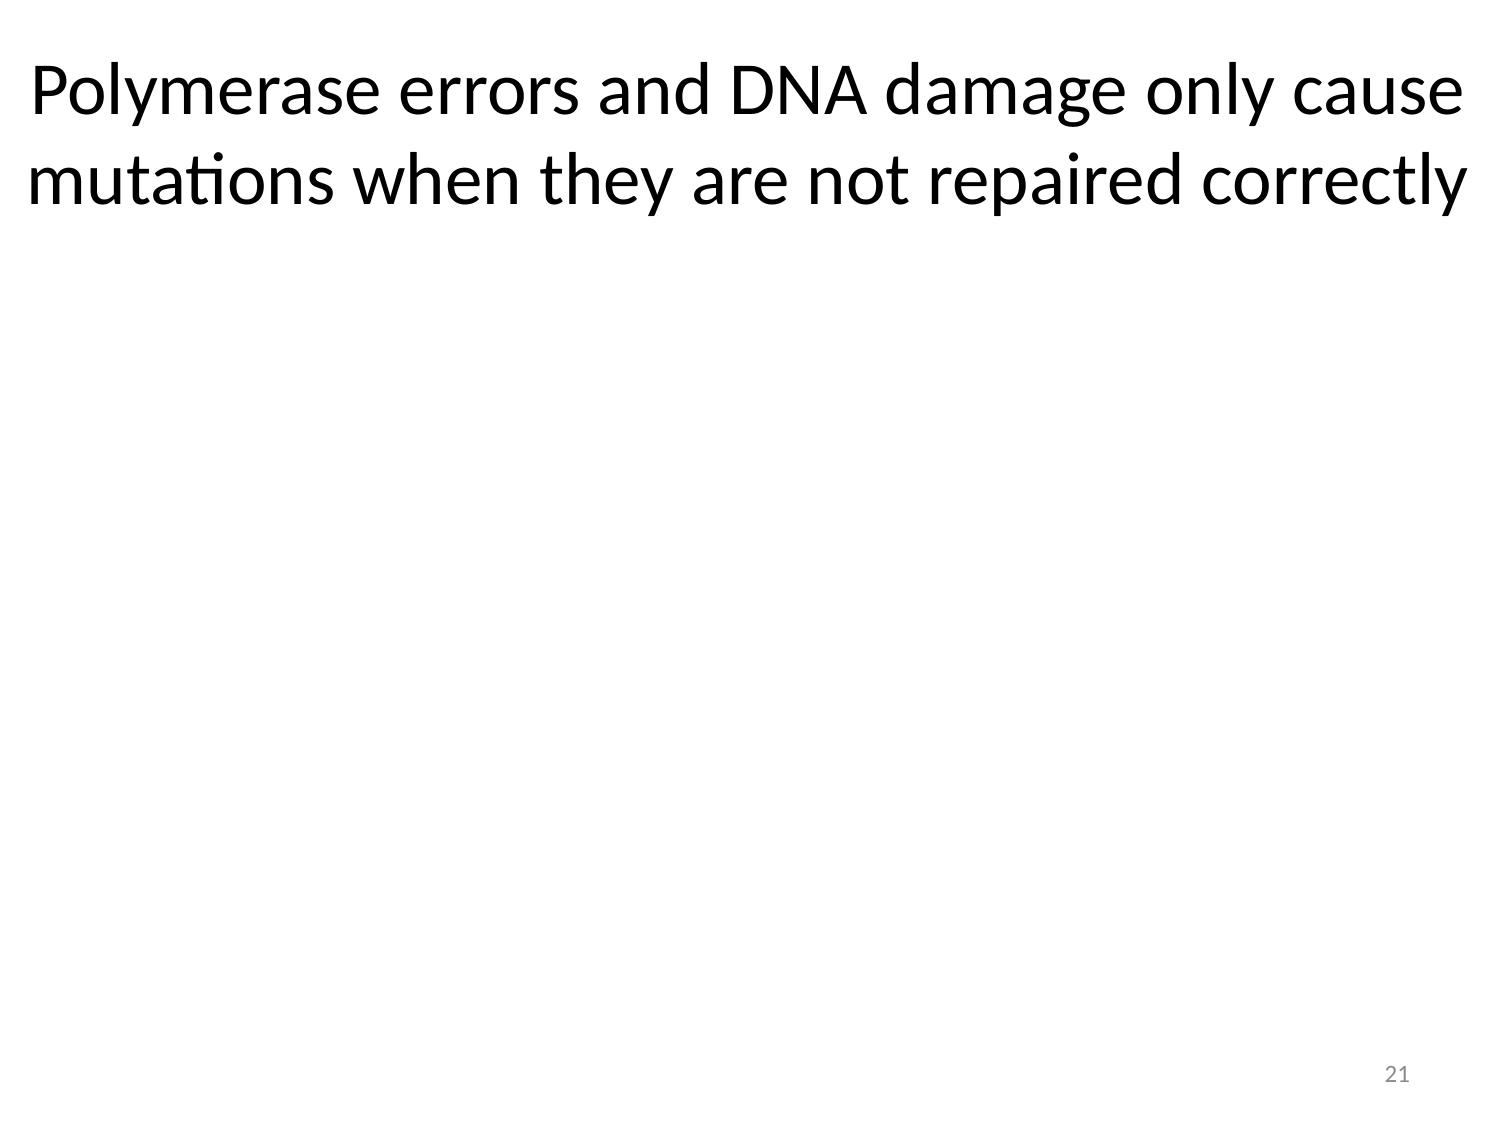

Polymerase errors and DNA damage only cause mutations when they are not repaired correctly
21